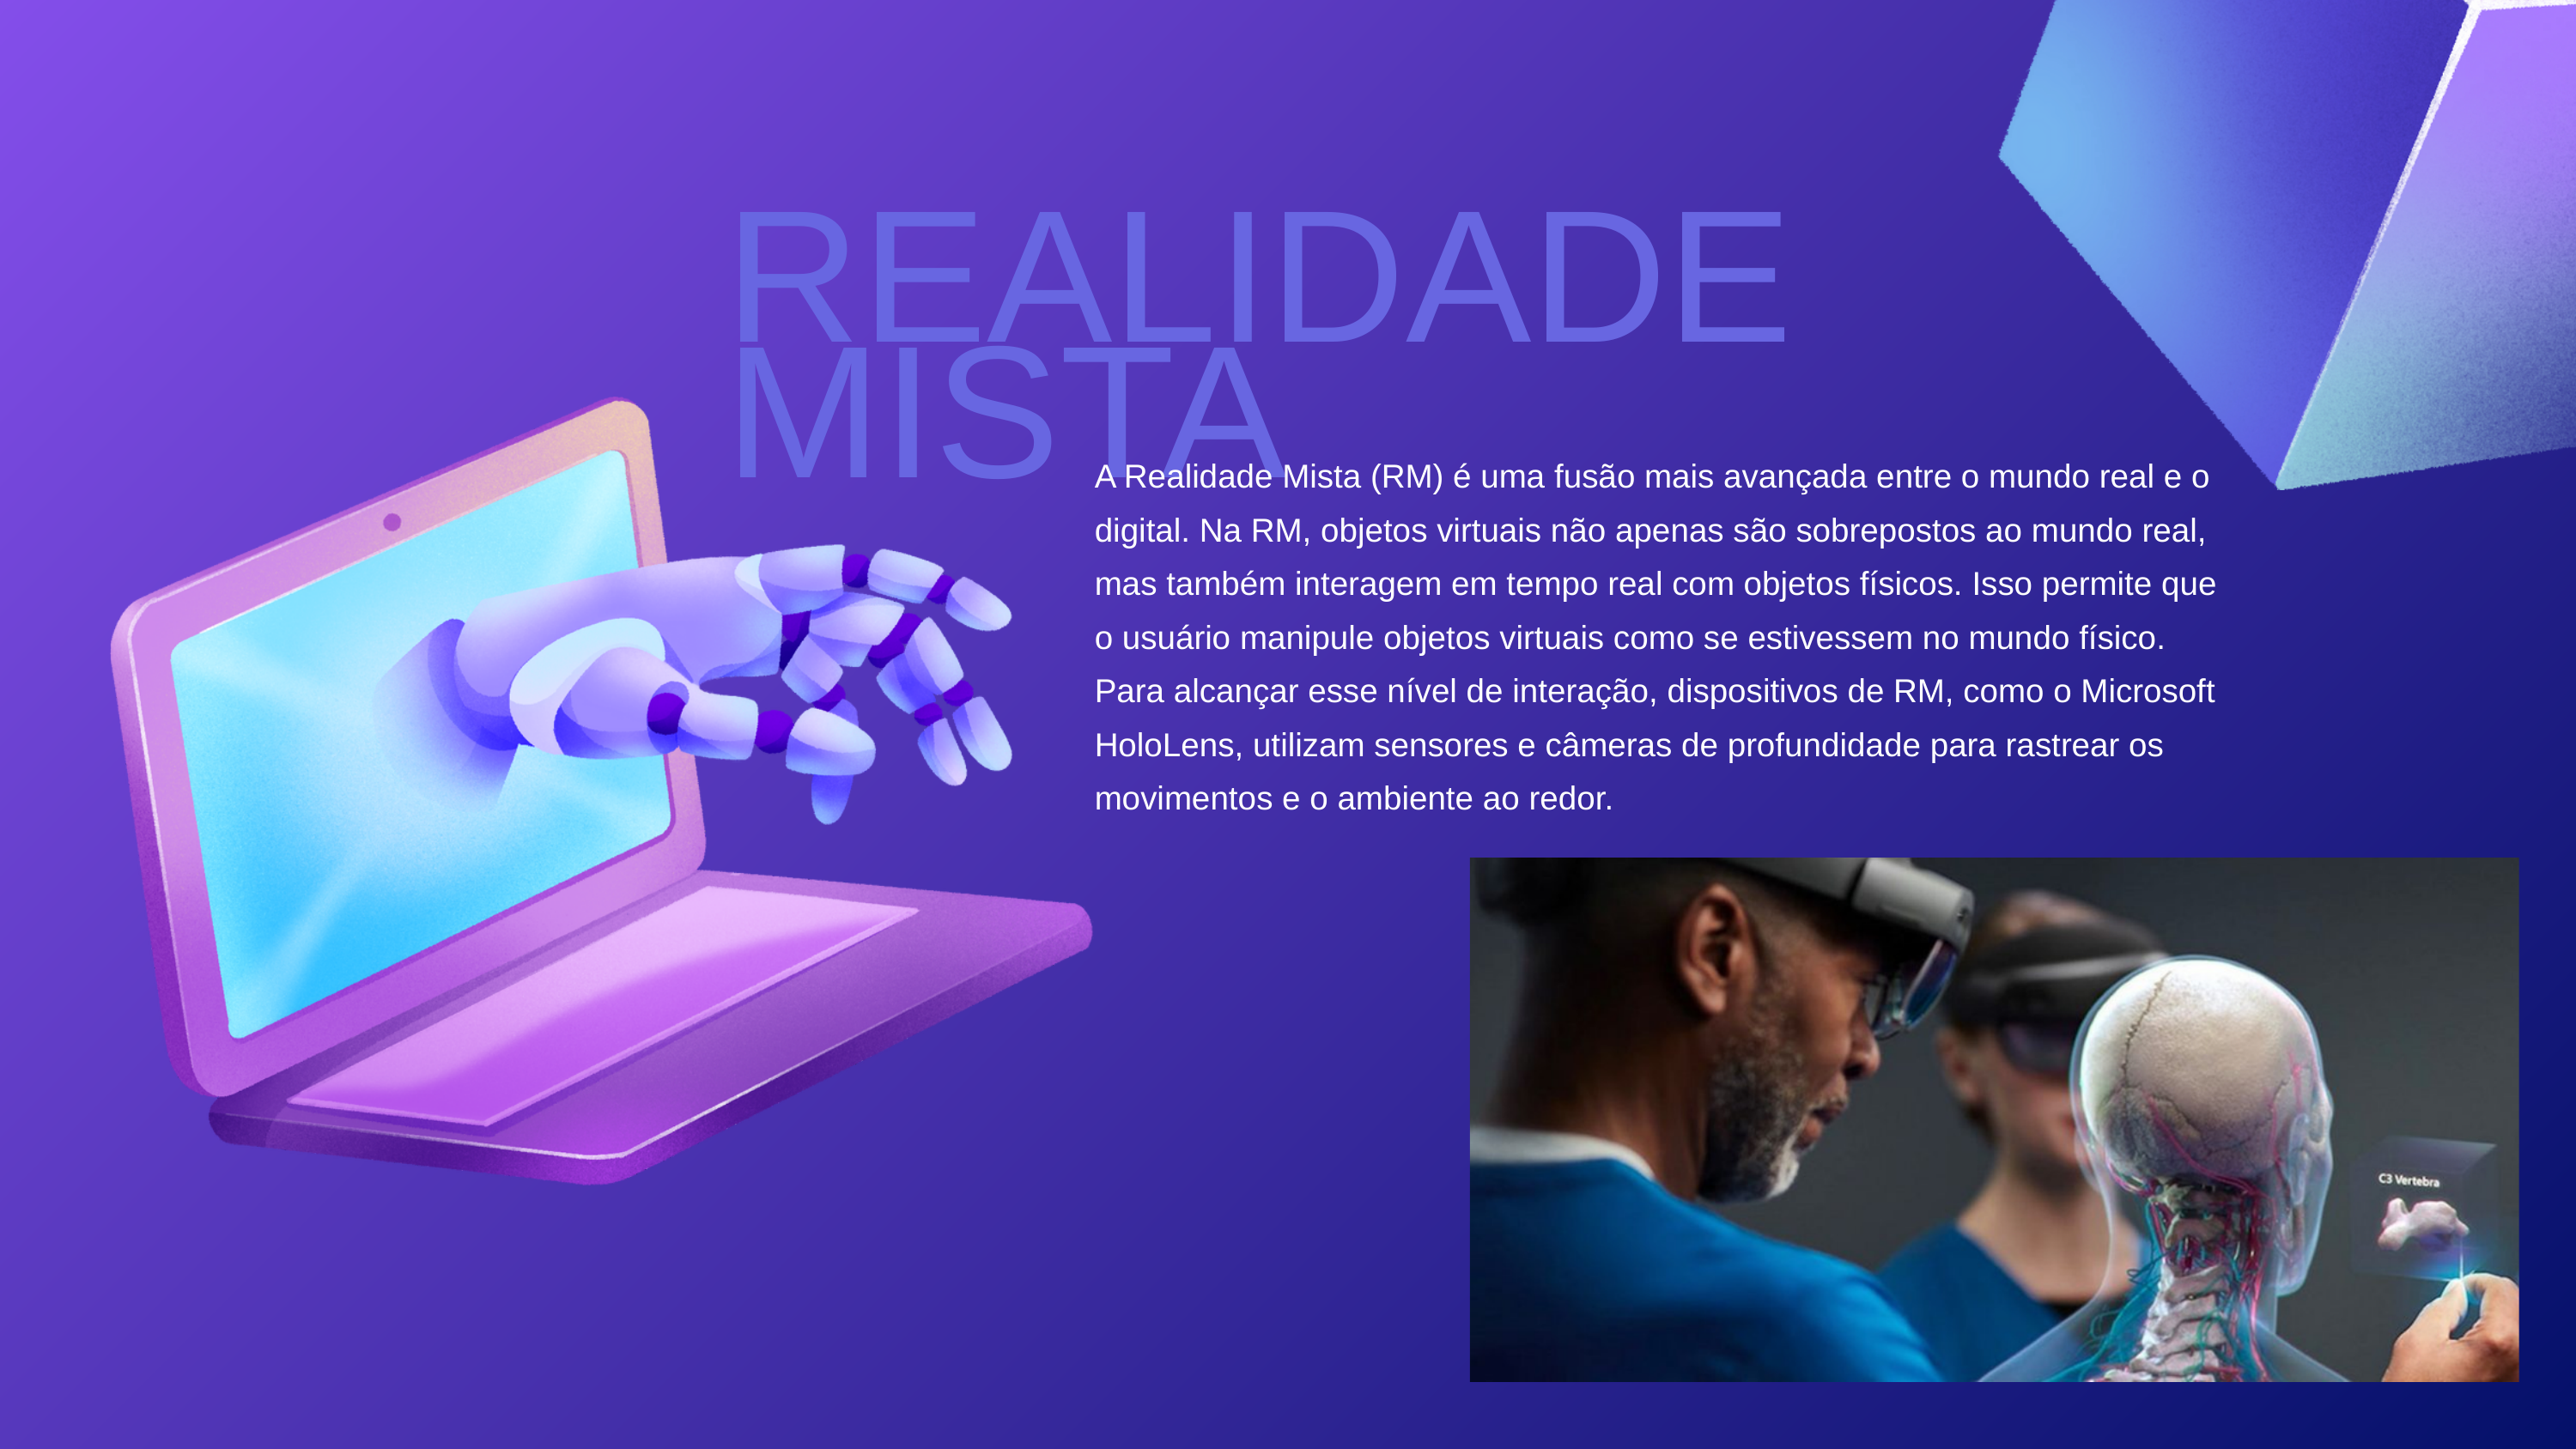

REALIDADE MISTA

A Realidade Mista (RM) é uma fusão mais avançada entre o mundo real e o digital. Na RM, objetos virtuais não apenas são sobrepostos ao mundo real, mas também interagem em tempo real com objetos físicos. Isso permite que o usuário manipule objetos virtuais como se estivessem no mundo físico. Para alcançar esse nível de interação, dispositivos de RM, como o Microsoft HoloLens, utilizam sensores e câmeras de profundidade para rastrear os movimentos e o ambiente ao redor.